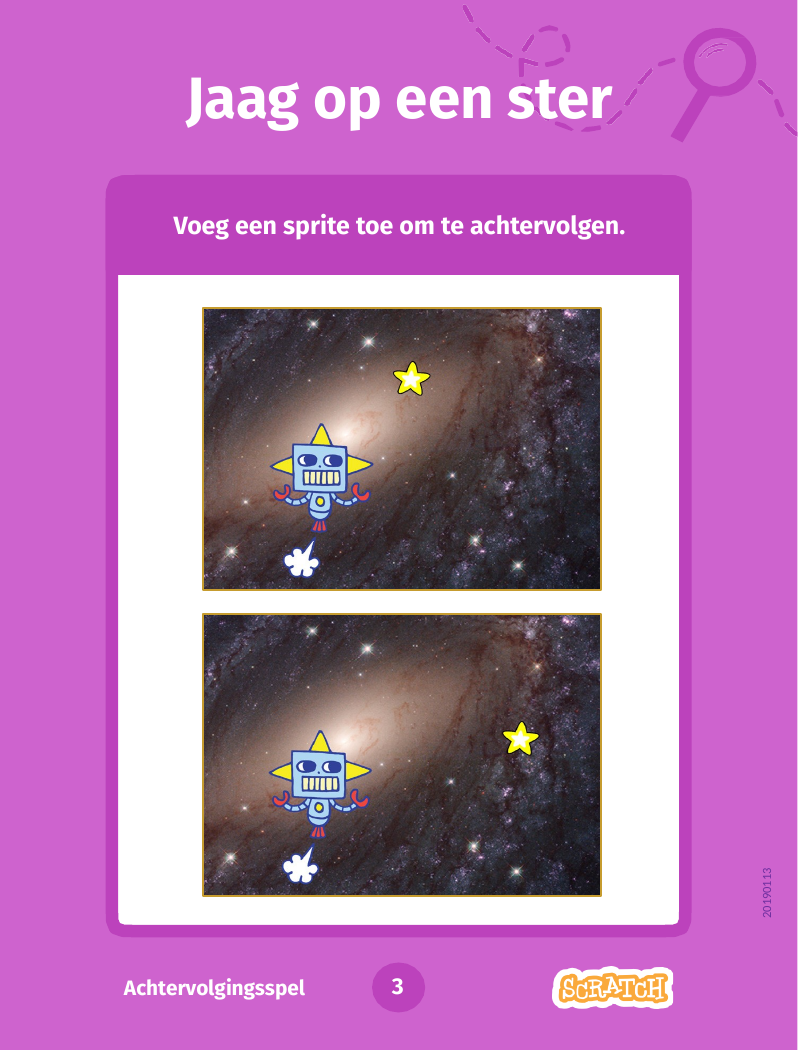

# Jaag op een ster

Voeg een sprite toe om te achtervolgen.

20190113

3

Achtervolgingsspel